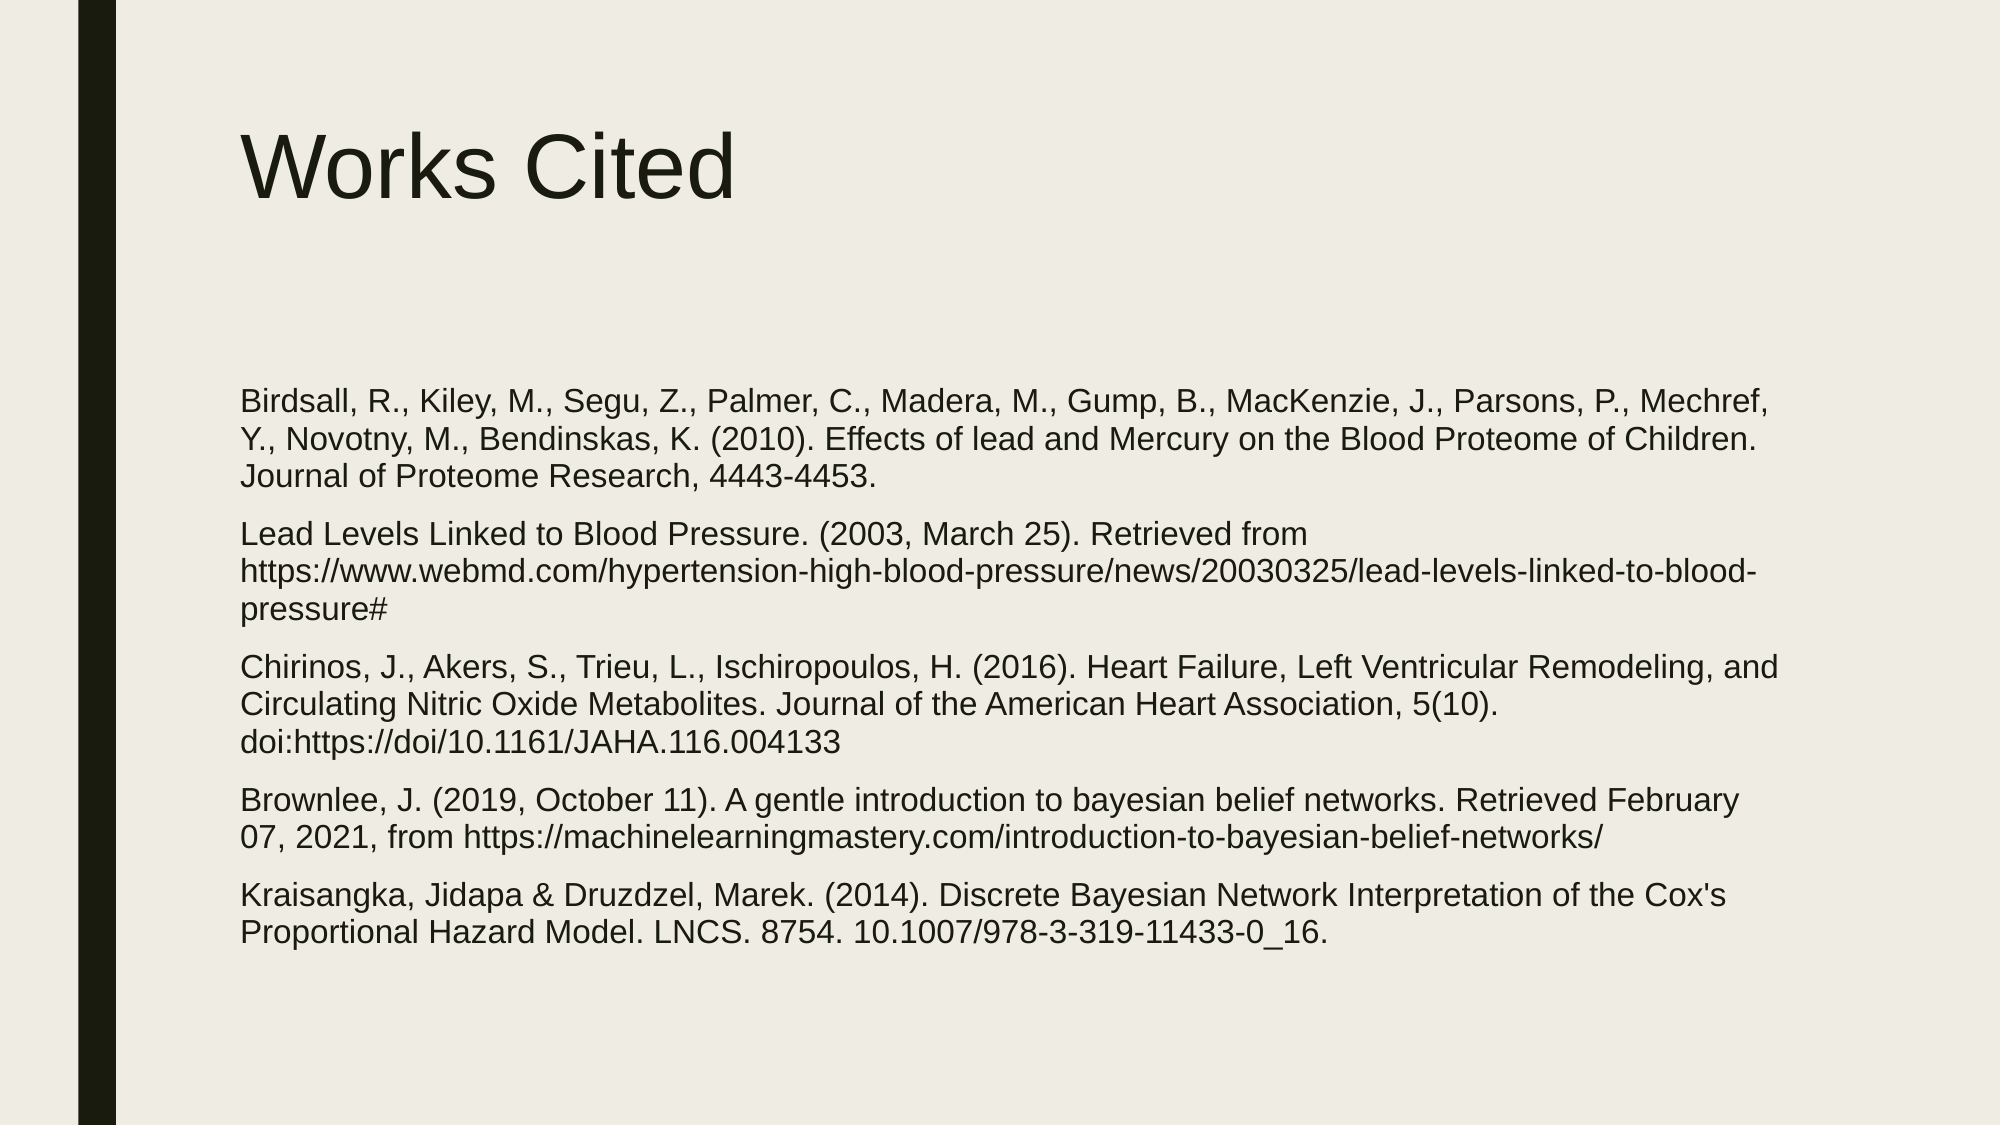

# Works Cited
Birdsall, R., Kiley, M., Segu, Z., Palmer, C., Madera, M., Gump, B., MacKenzie, J., Parsons, P., Mechref, Y., Novotny, M., Bendinskas, K. (2010). Effects of lead and Mercury on the Blood Proteome of Children. Journal of Proteome Research, 4443-4453.
Lead Levels Linked to Blood Pressure. (2003, March 25). Retrieved from https://www.webmd.com/hypertension-high-blood-pressure/news/20030325/lead-levels-linked-to-blood-pressure#
Chirinos, J., Akers, S., Trieu, L., Ischiropoulos, H. (2016). Heart Failure, Left Ventricular Remodeling, and Circulating Nitric Oxide Metabolites. Journal of the American Heart Association, 5(10). doi:https://doi/10.1161/JAHA.116.004133
Brownlee, J. (2019, October 11). A gentle introduction to bayesian belief networks. Retrieved February 07, 2021, from https://machinelearningmastery.com/introduction-to-bayesian-belief-networks/
Kraisangka, Jidapa & Druzdzel, Marek. (2014). Discrete Bayesian Network Interpretation of the Cox's Proportional Hazard Model. LNCS. 8754. 10.1007/978-3-319-11433-0_16.